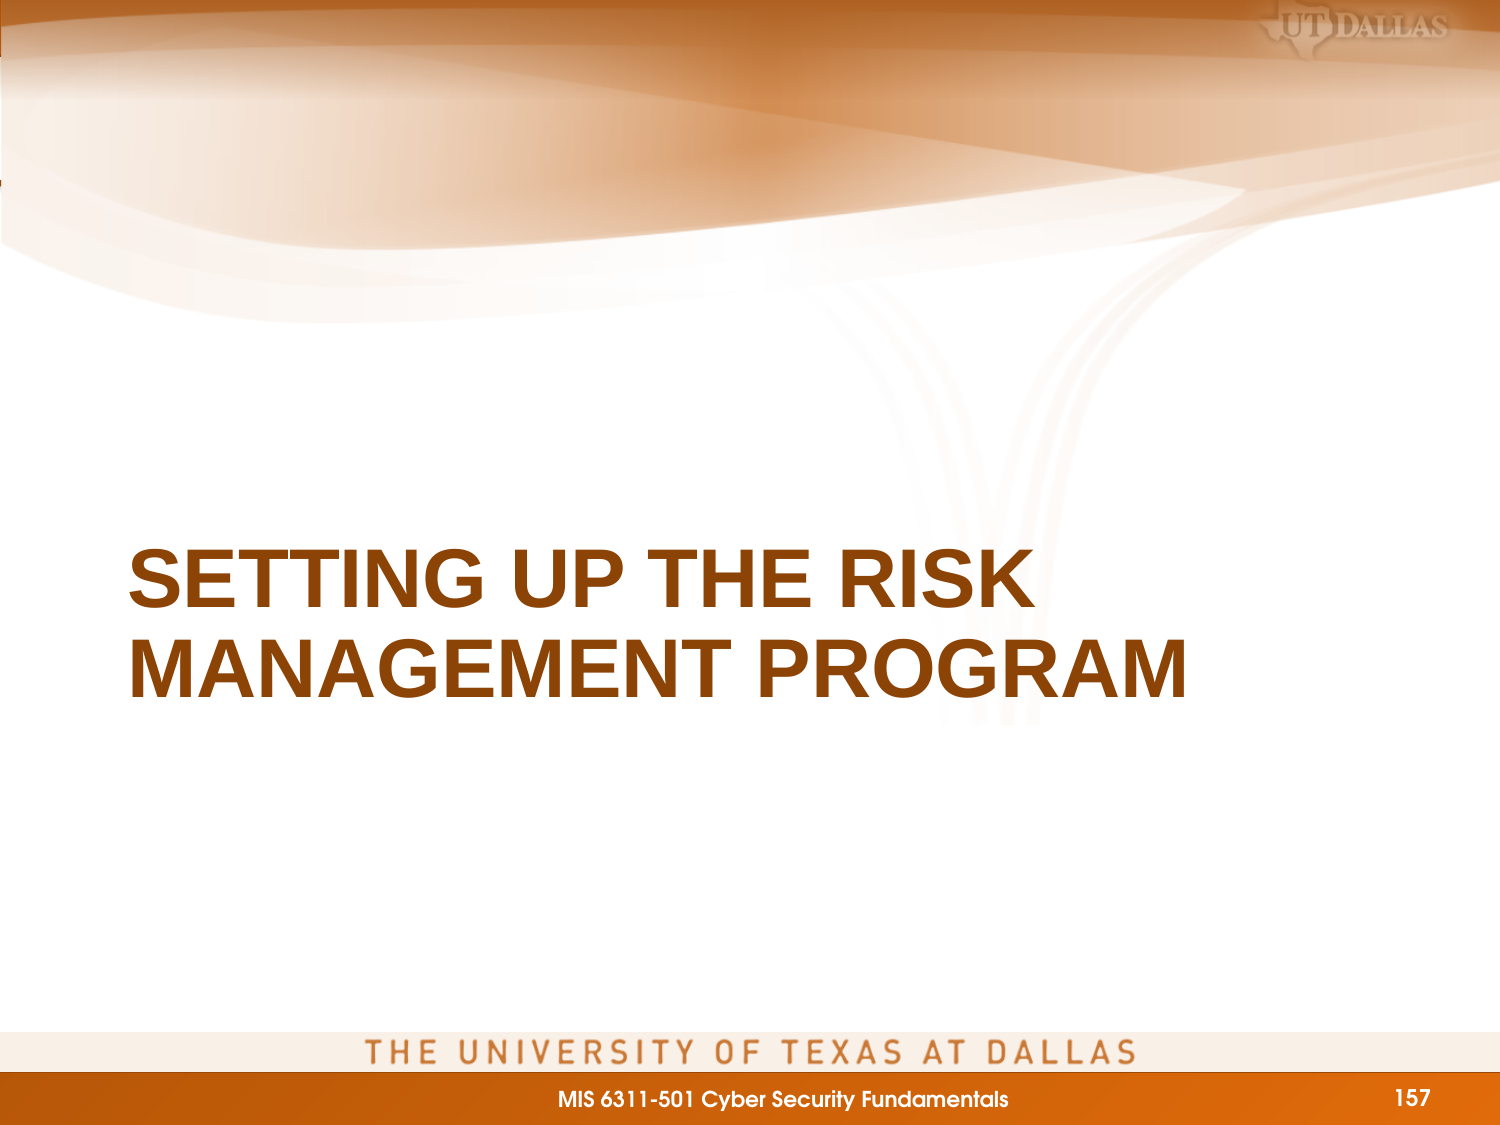

# Setting up the Risk Management Program

157